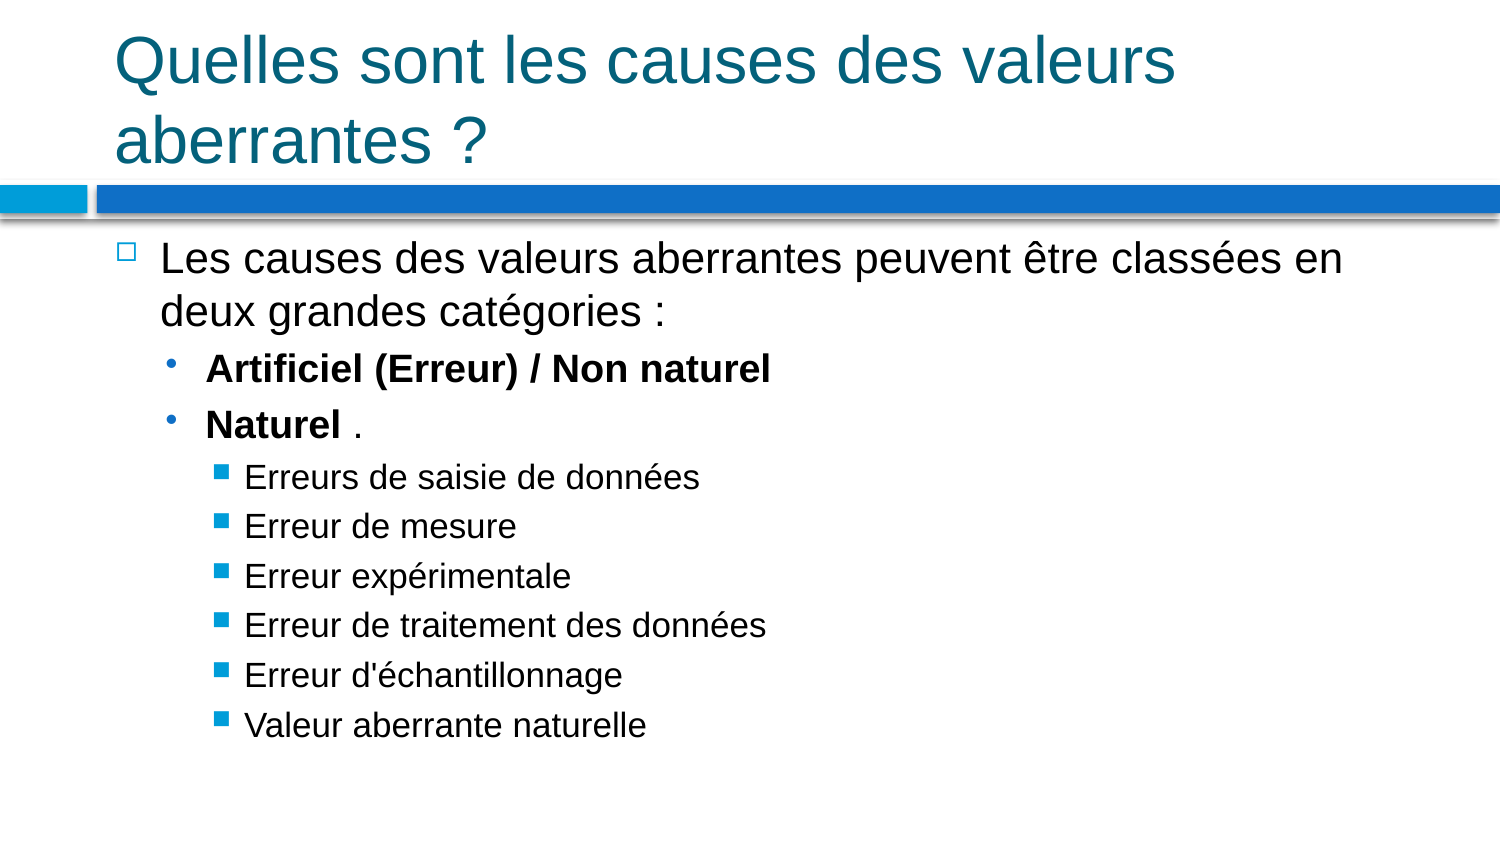

# Quelles sont les causes des valeurs aberrantes ?
Les causes des valeurs aberrantes peuvent être classées en deux grandes catégories :
Artificiel (Erreur) / Non naturel
Naturel .
Erreurs de saisie de données
Erreur de mesure
Erreur expérimentale
Erreur de traitement des données
Erreur d'échantillonnage
Valeur aberrante naturelle